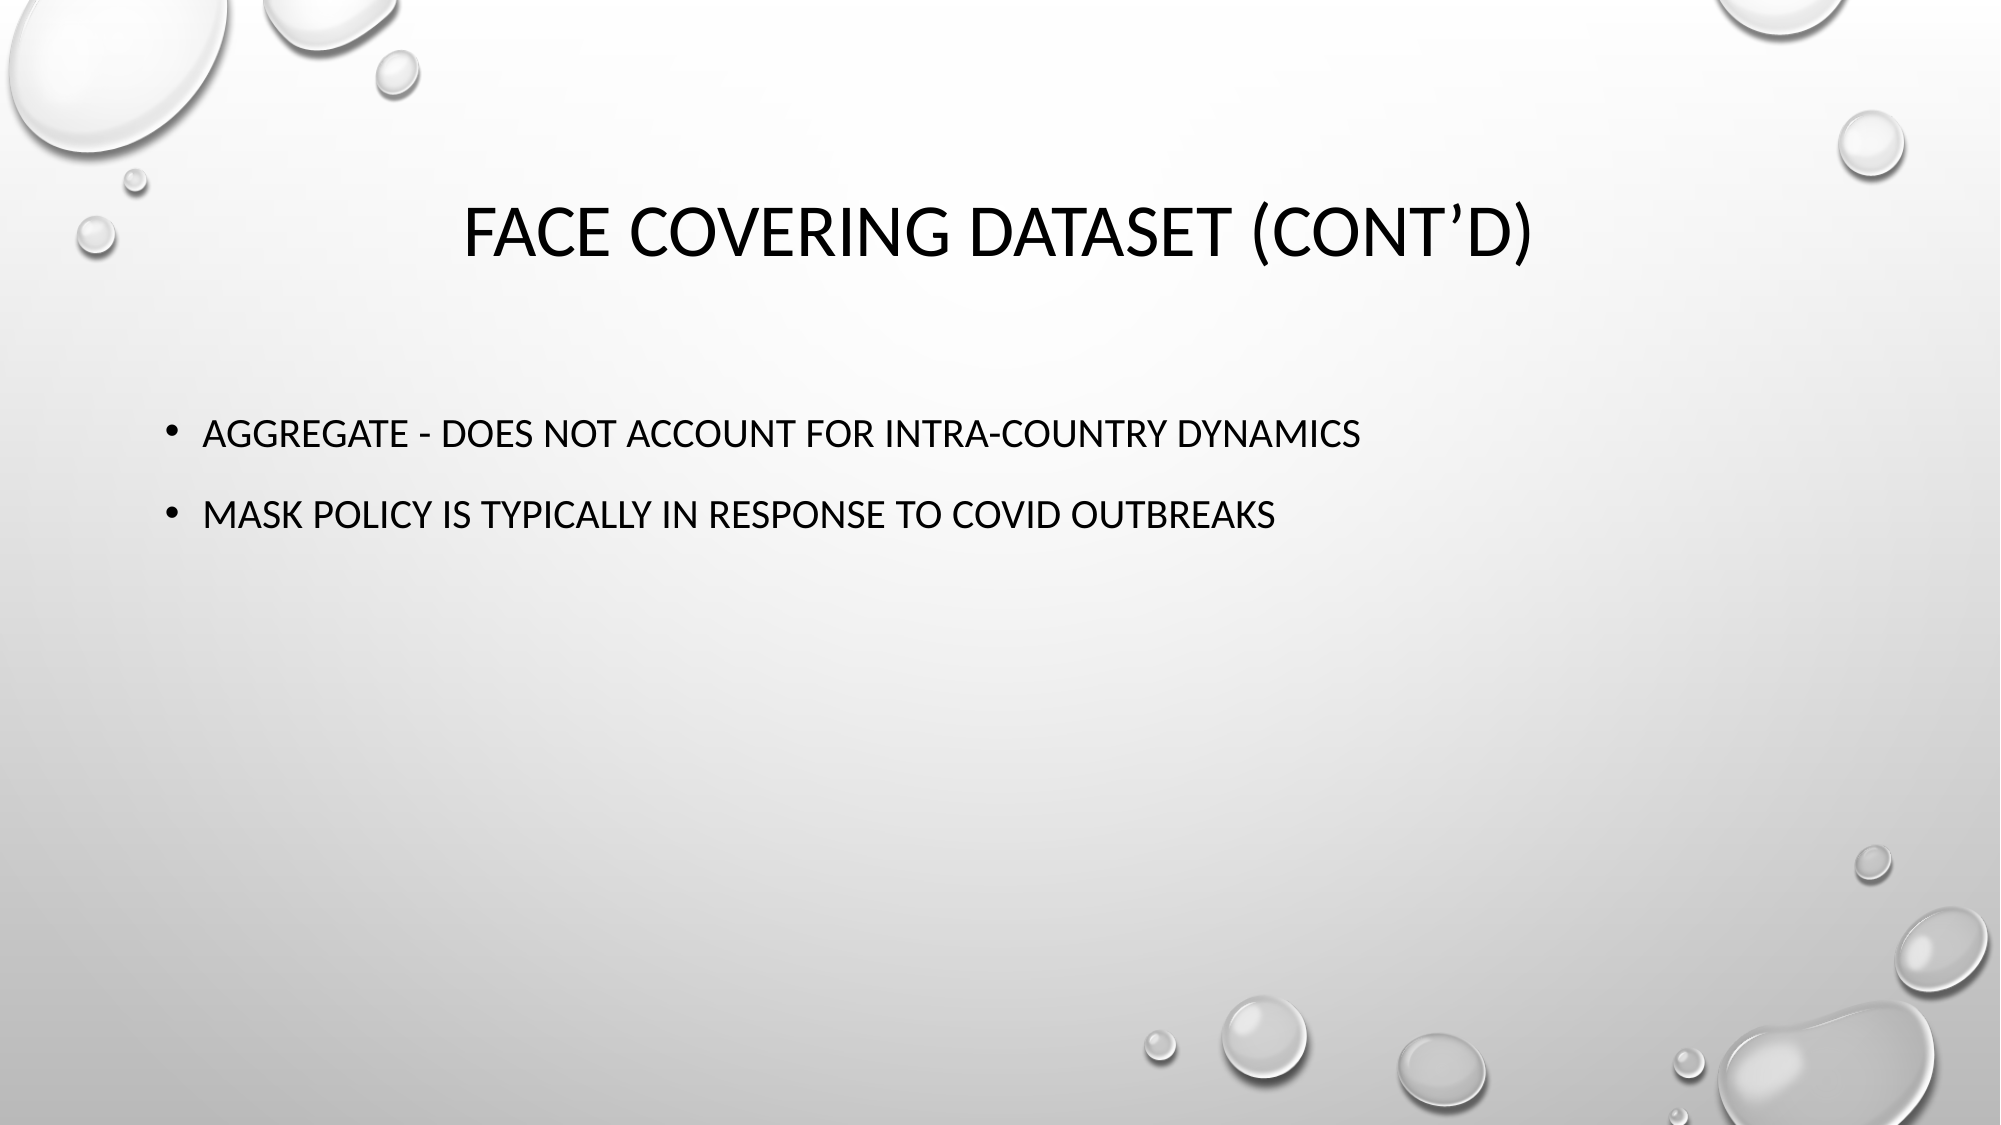

# Face Covering Dataset (cont’d)
Aggregate - does not account for intra-country dynamics
Mask policy is typically in response to Covid outbreaks